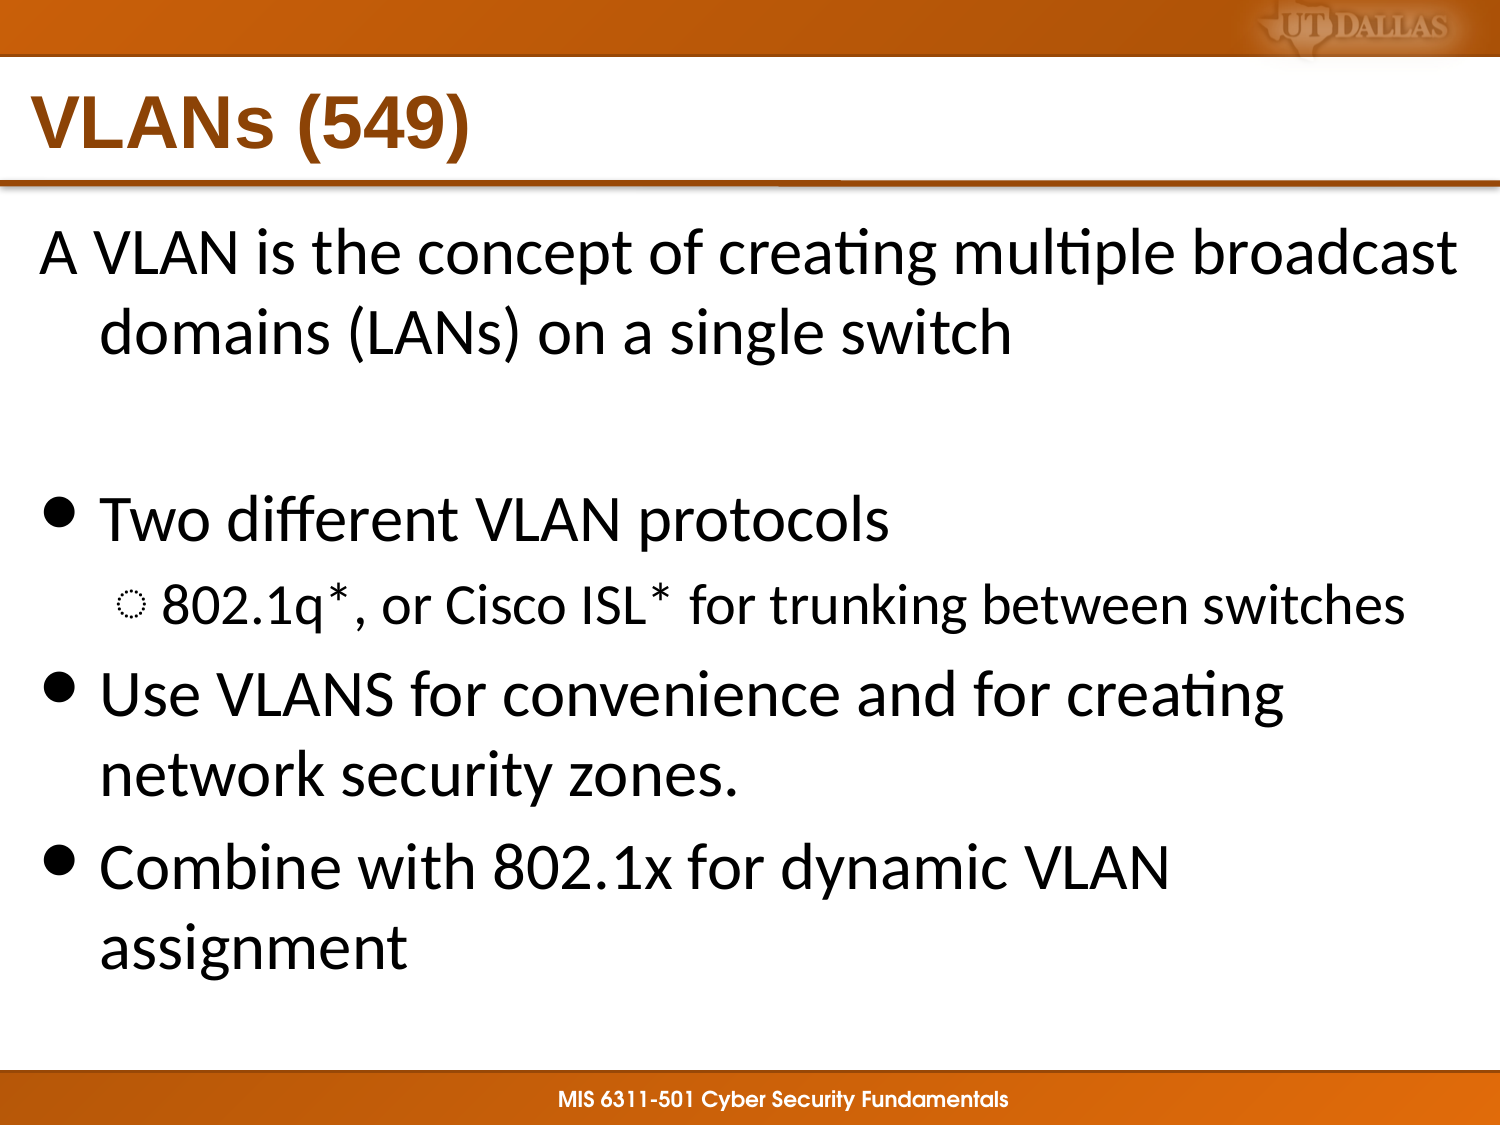

# VLANs (549)
A VLAN is the concept of creating multiple broadcast domains (LANs) on a single switch

Two different VLAN protocols
802.1q*, or Cisco ISL* for trunking between switches
Use VLANS for convenience and for creating network security zones.
Combine with 802.1x for dynamic VLAN assignment